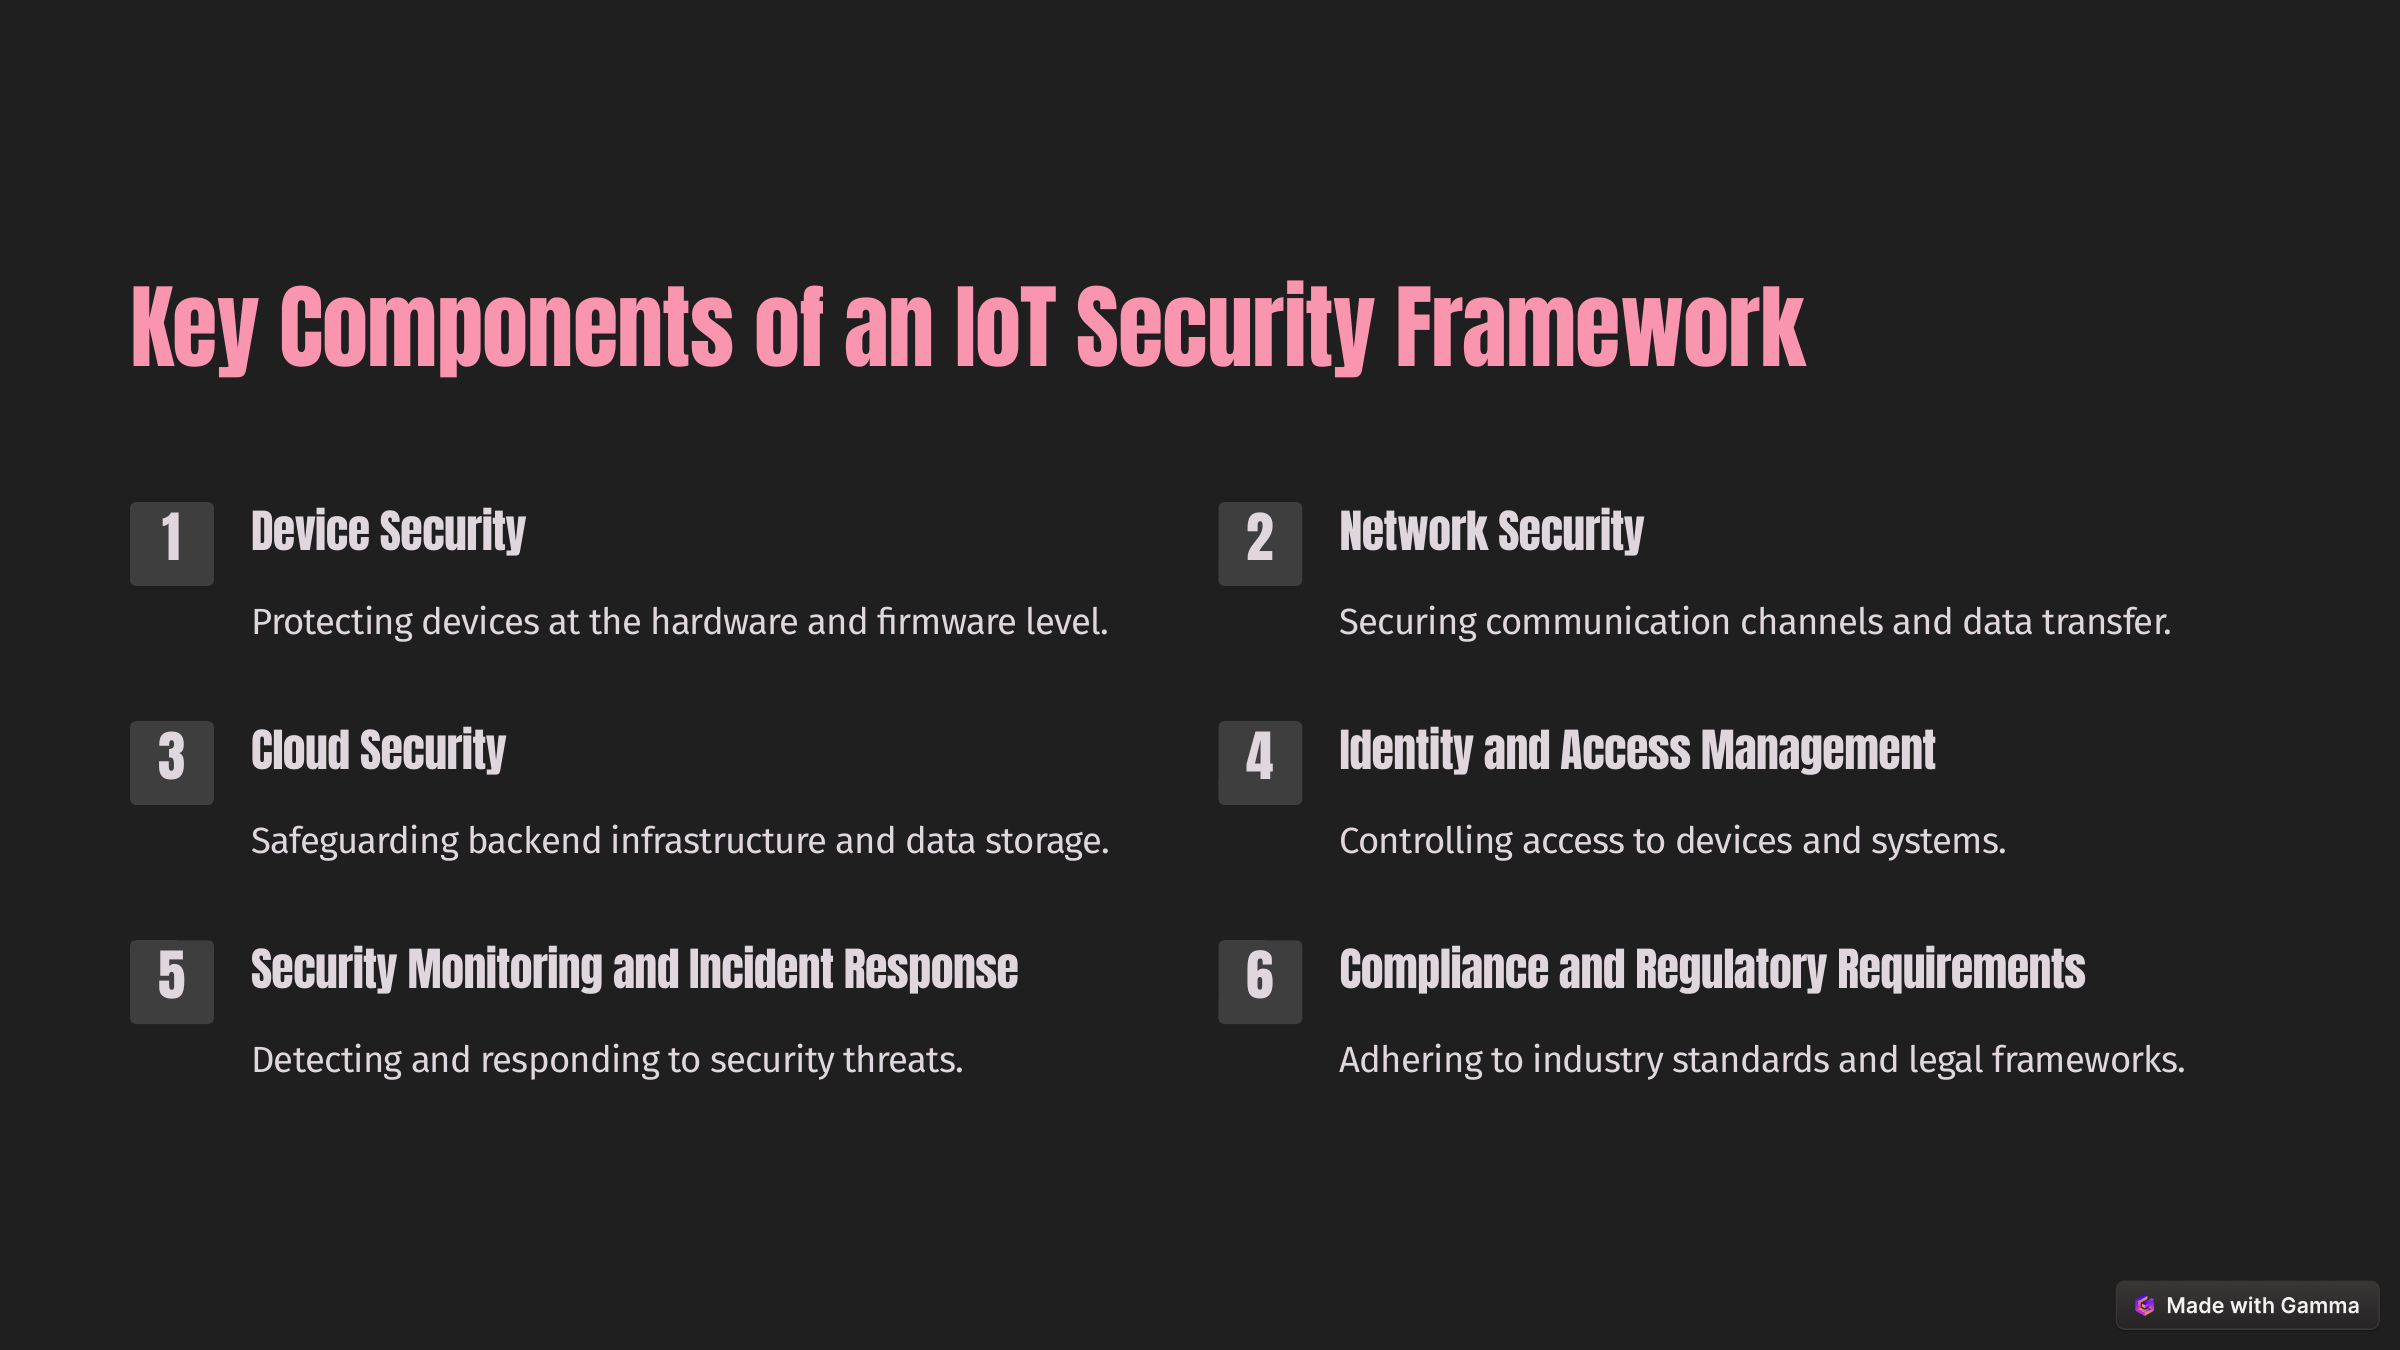

Key Components of an IoT Security Framework

Device Security

Network Security
1
2
Protecting devices at the hardware and firmware level.
Securing communication channels and data transfer.

Cloud Security

Identity and Access Management
3
4
Safeguarding backend infrastructure and data storage.
Controlling access to devices and systems.

Security Monitoring and Incident Response

Compliance and Regulatory Requirements
5
6
Detecting and responding to security threats.
Adhering to industry standards and legal frameworks.